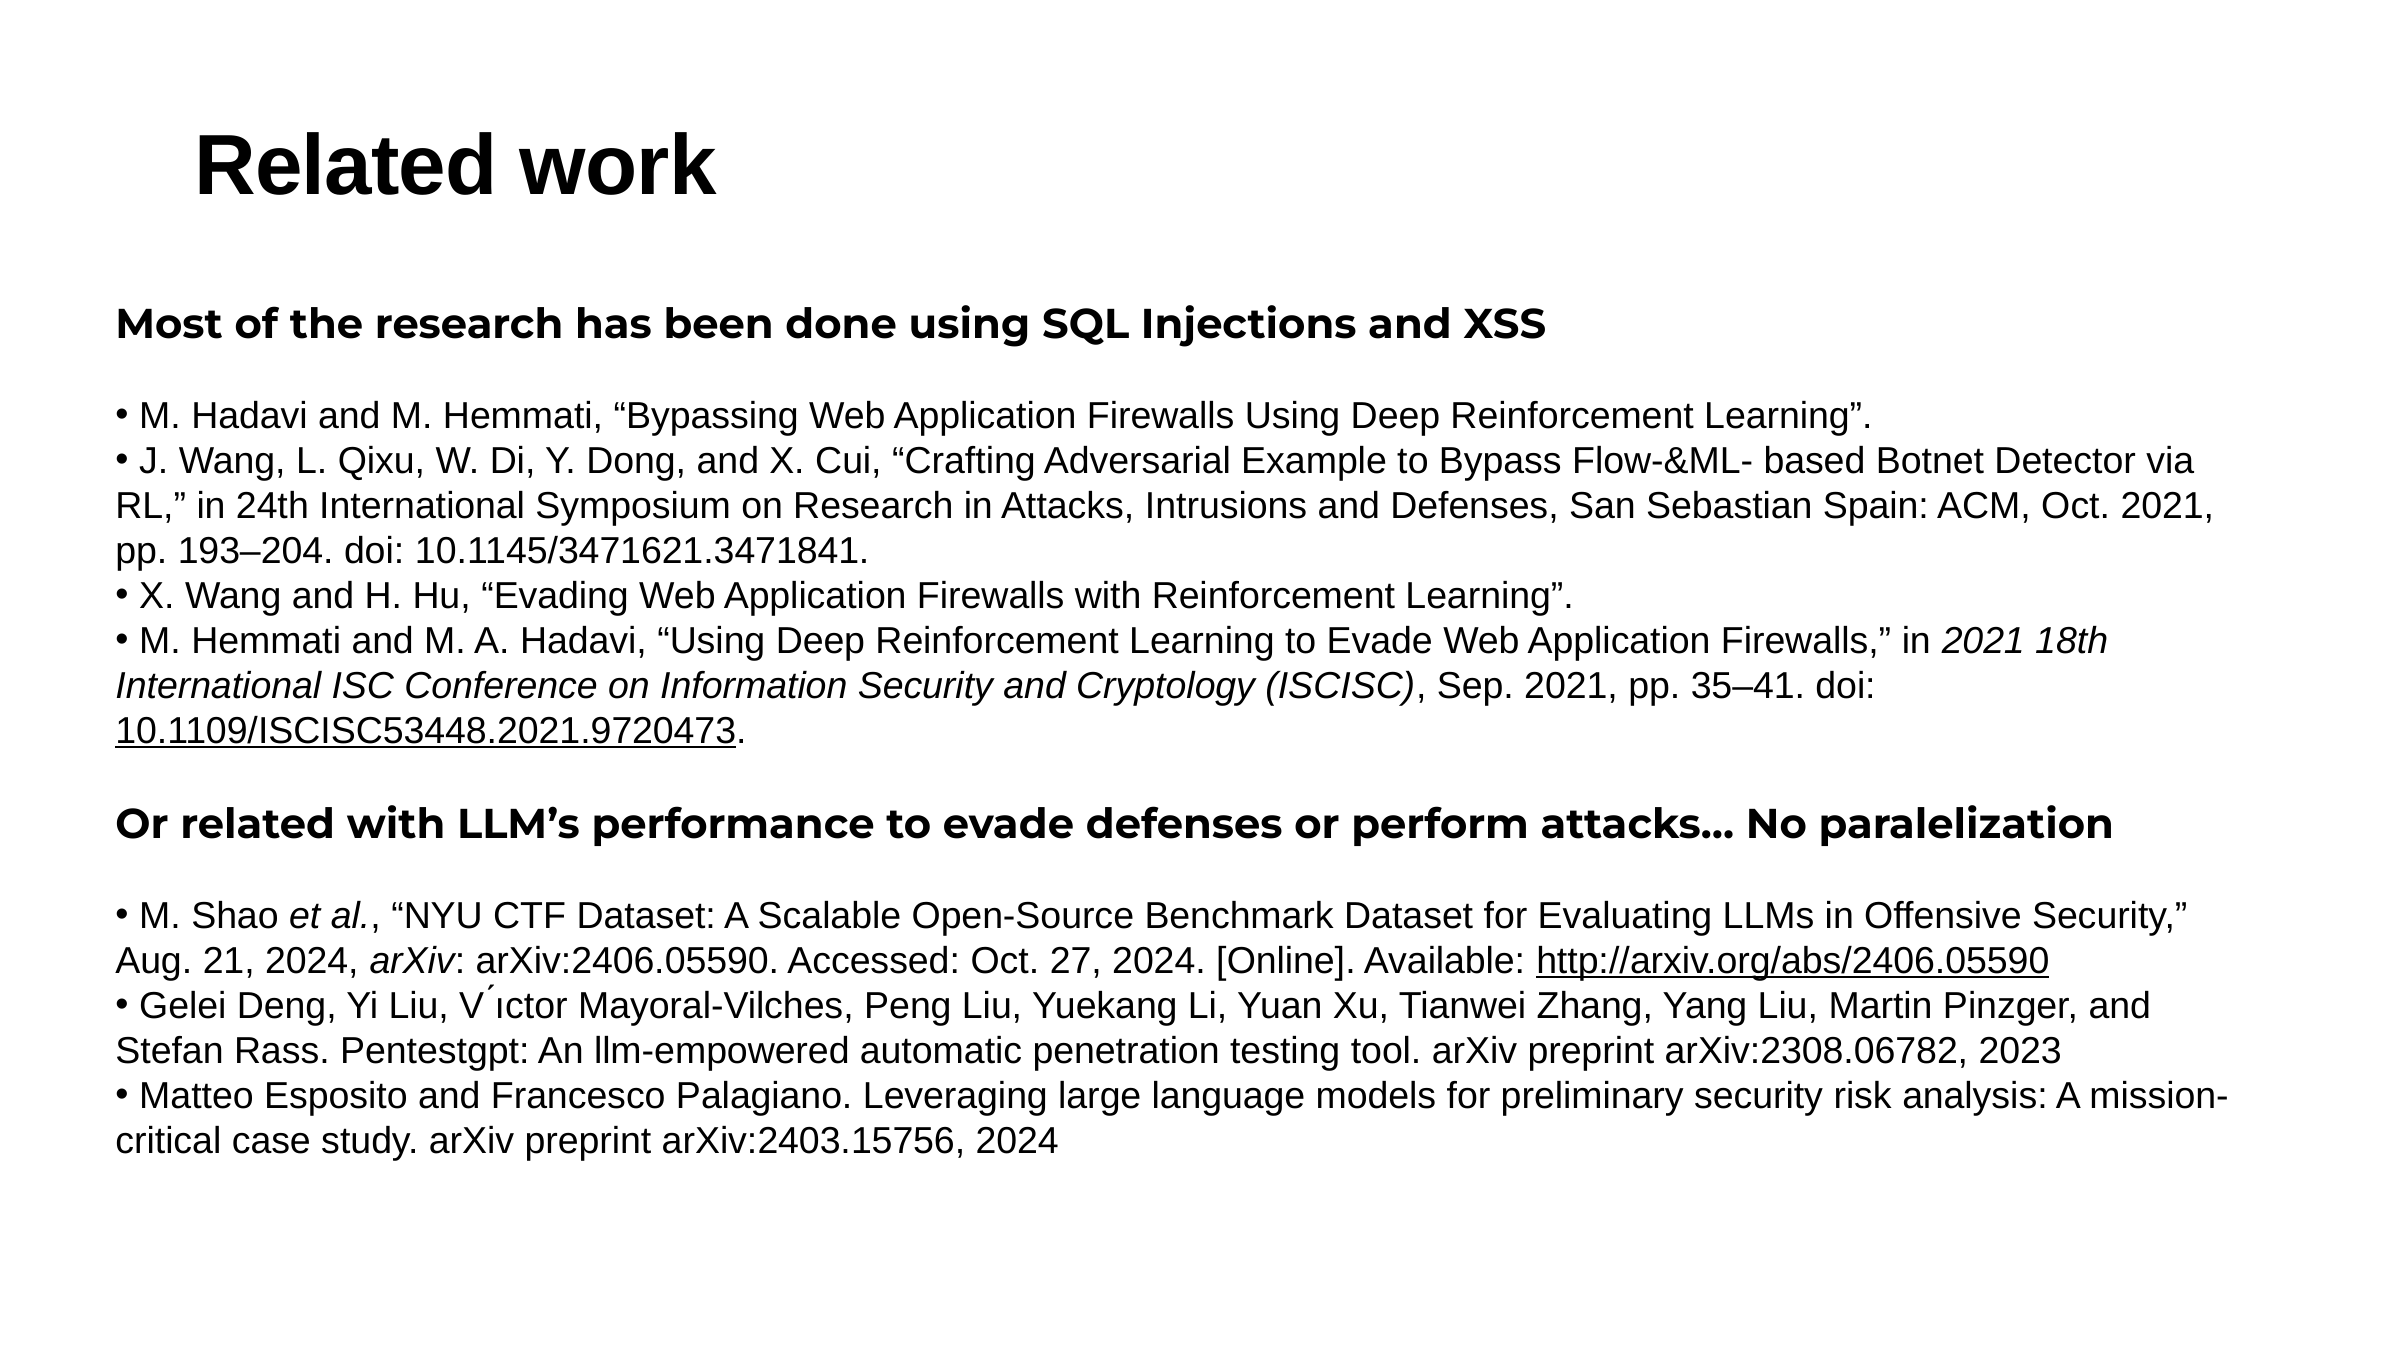

Related work
Most of the research has been done using SQL Injections and XSS

 M. Hadavi and M. Hemmati, “Bypassing Web Application Firewalls Using Deep Reinforcement Learning”.
 J. Wang, L. Qixu, W. Di, Y. Dong, and X. Cui, “Crafting Adversarial Example to Bypass Flow-&ML- based Botnet Detector via RL,” in 24th International Symposium on Research in Attacks, Intrusions and Defenses, San Sebastian Spain: ACM, Oct. 2021, pp. 193–204. doi: 10.1145/3471621.3471841.
 X. Wang and H. Hu, “Evading Web Application Firewalls with Reinforcement Learning”.
 M. Hemmati and M. A. Hadavi, “Using Deep Reinforcement Learning to Evade Web Application Firewalls,” in 2021 18th International ISC Conference on Information Security and Cryptology (ISCISC), Sep. 2021, pp. 35–41. doi: 10.1109/ISCISC53448.2021.9720473.
Or related with LLM’s performance to evade defenses or perform attacks… No paralelization

 M. Shao et al., “NYU CTF Dataset: A Scalable Open-Source Benchmark Dataset for Evaluating LLMs in Offensive Security,” Aug. 21, 2024, arXiv: arXiv:2406.05590. Accessed: Oct. 27, 2024. [Online]. Available: http://arxiv.org/abs/2406.05590
 Gelei Deng, Yi Liu, V ́ıctor Mayoral-Vilches, Peng Liu, Yuekang Li, Yuan Xu, Tianwei Zhang, Yang Liu, Martin Pinzger, and Stefan Rass. Pentestgpt: An llm-empowered automatic penetration testing tool. arXiv preprint arXiv:2308.06782, 2023
 Matteo Esposito and Francesco Palagiano. Leveraging large language models for preliminary security risk analysis: A mission-critical case study. arXiv preprint arXiv:2403.15756, 2024